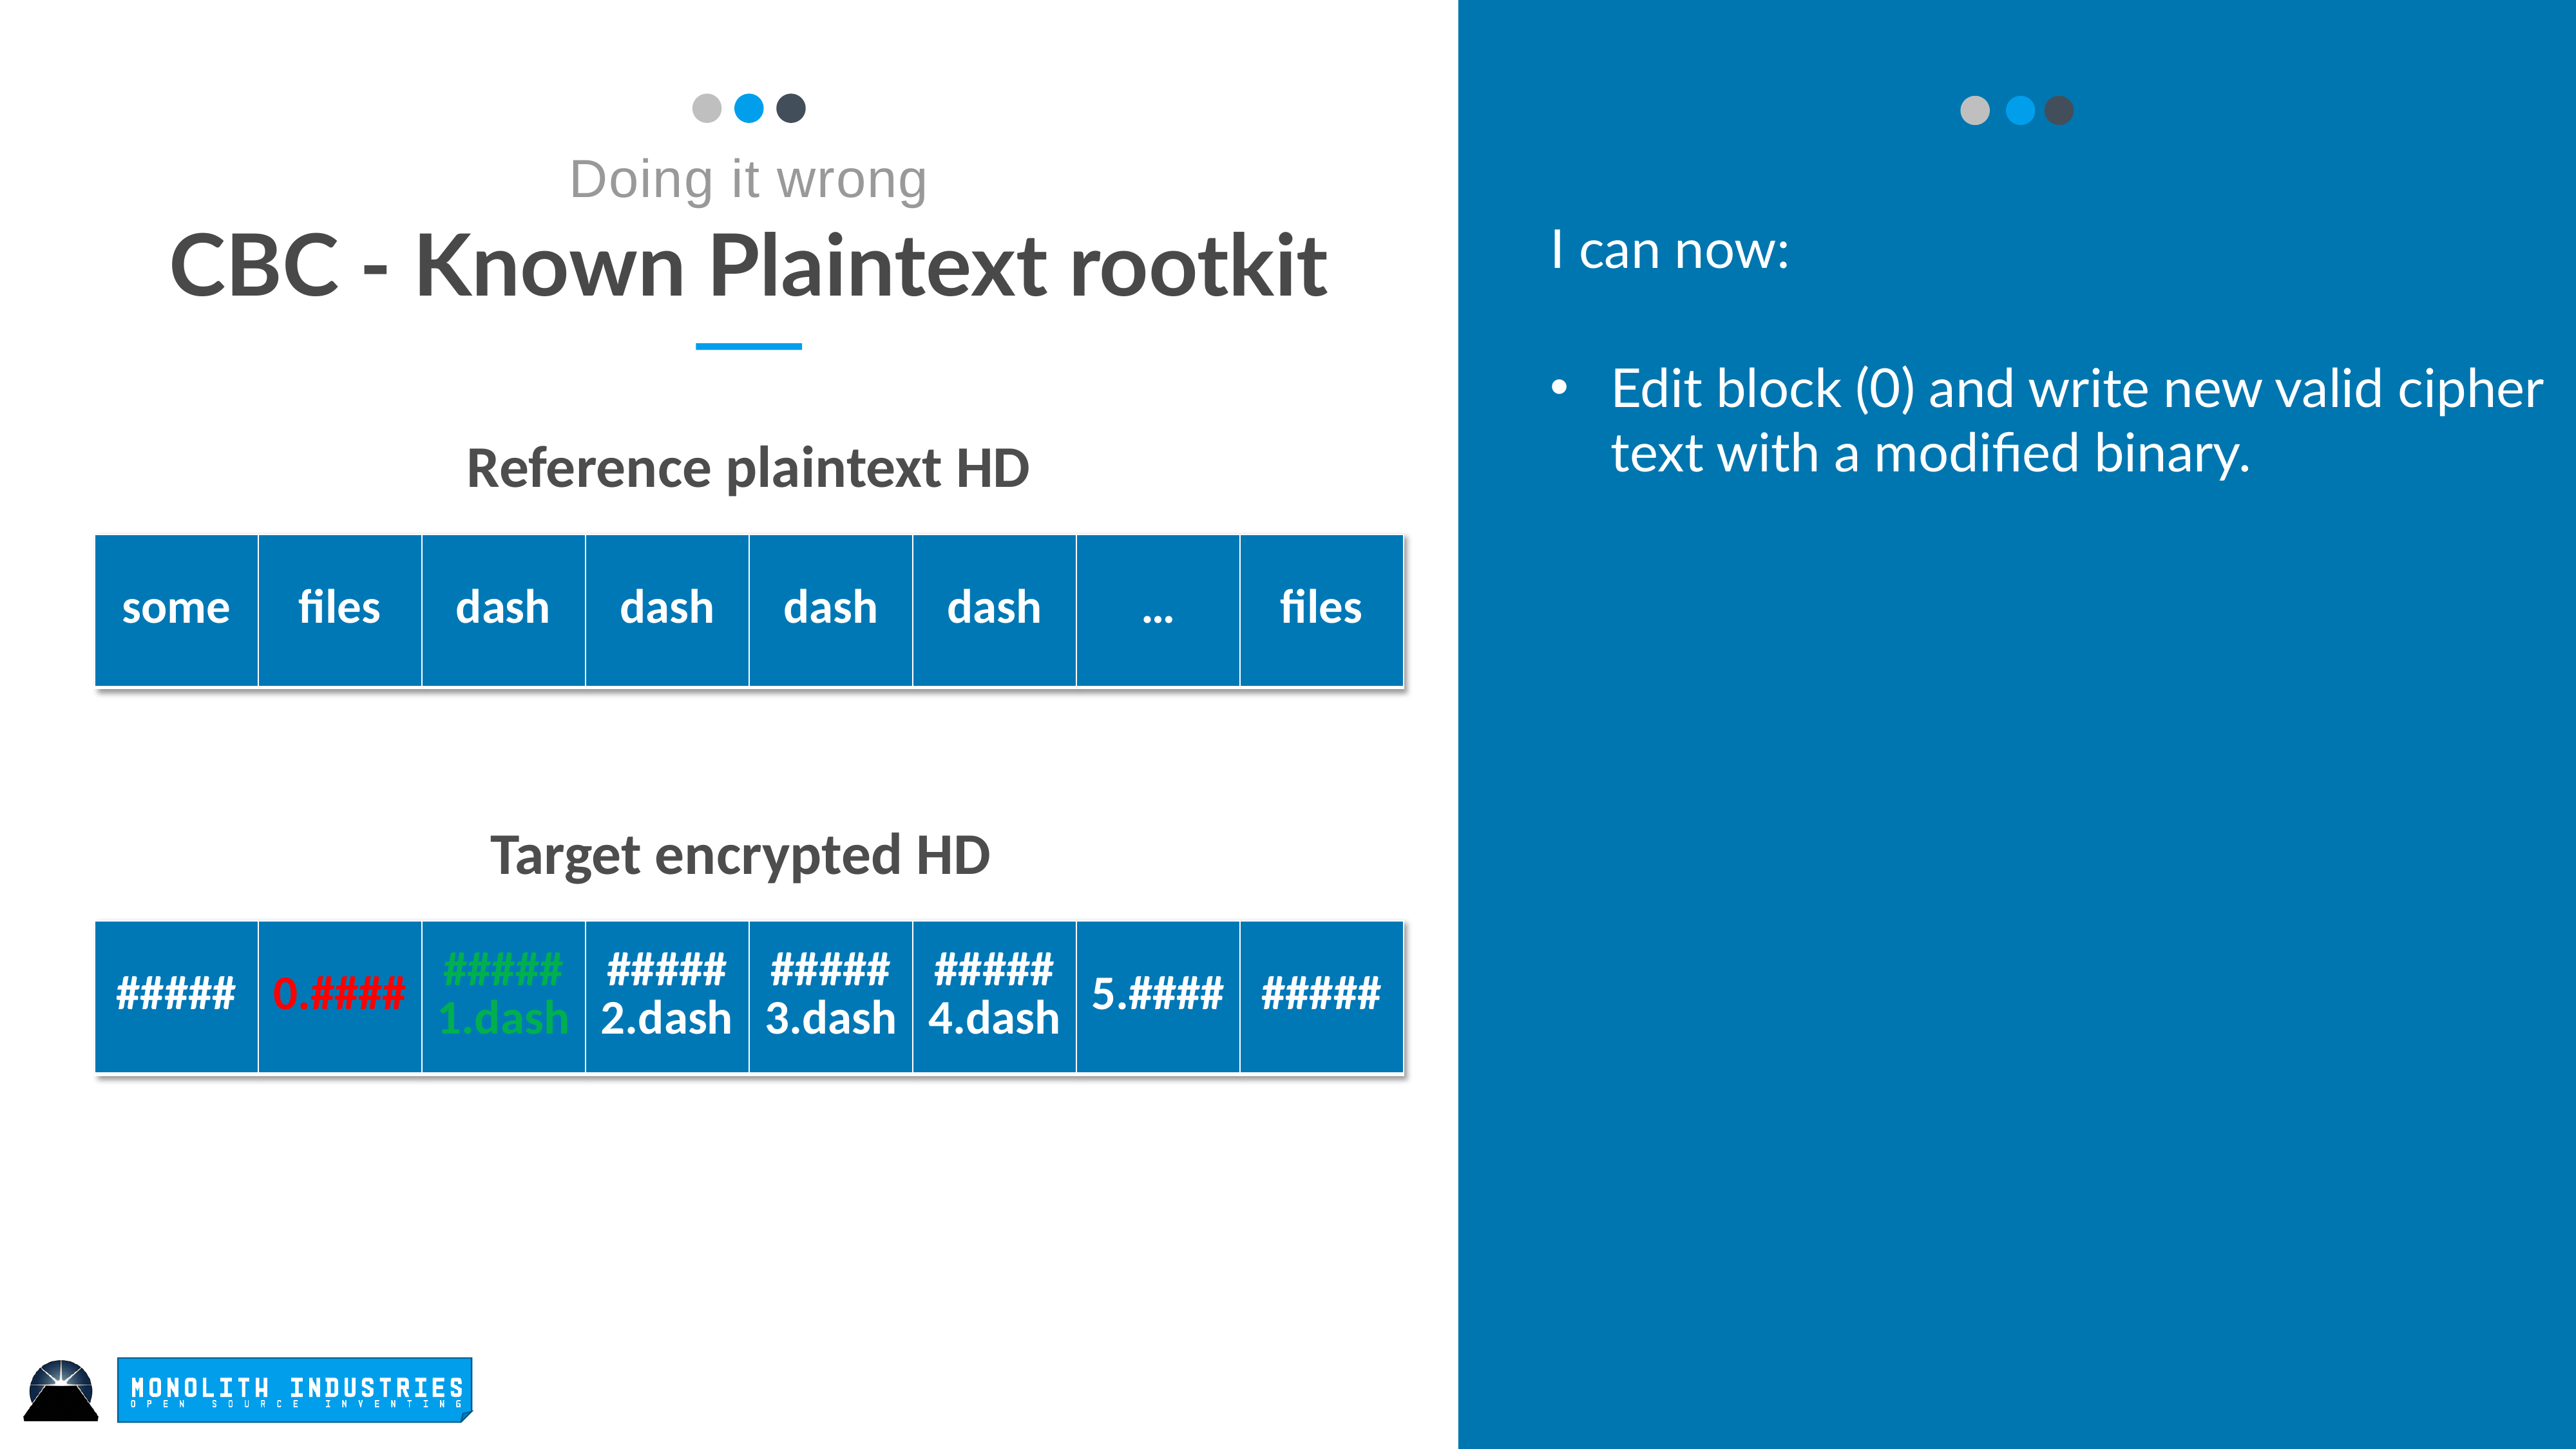

Doing it wrong
CBC - Known Plaintext rootkit
I can now:

Edit block (0) and write new valid cipher text with a modified binary.

Reference plaintext HD
| some | files | dash | dash | dash | dash | … | files |
| --- | --- | --- | --- | --- | --- | --- | --- |
Target encrypted HD
| ##### | 0.#### | ##### 1.dash | ##### 2.dash | ##### 3.dash | ##### 4.dash | 5.#### | ##### |
| --- | --- | --- | --- | --- | --- | --- | --- |